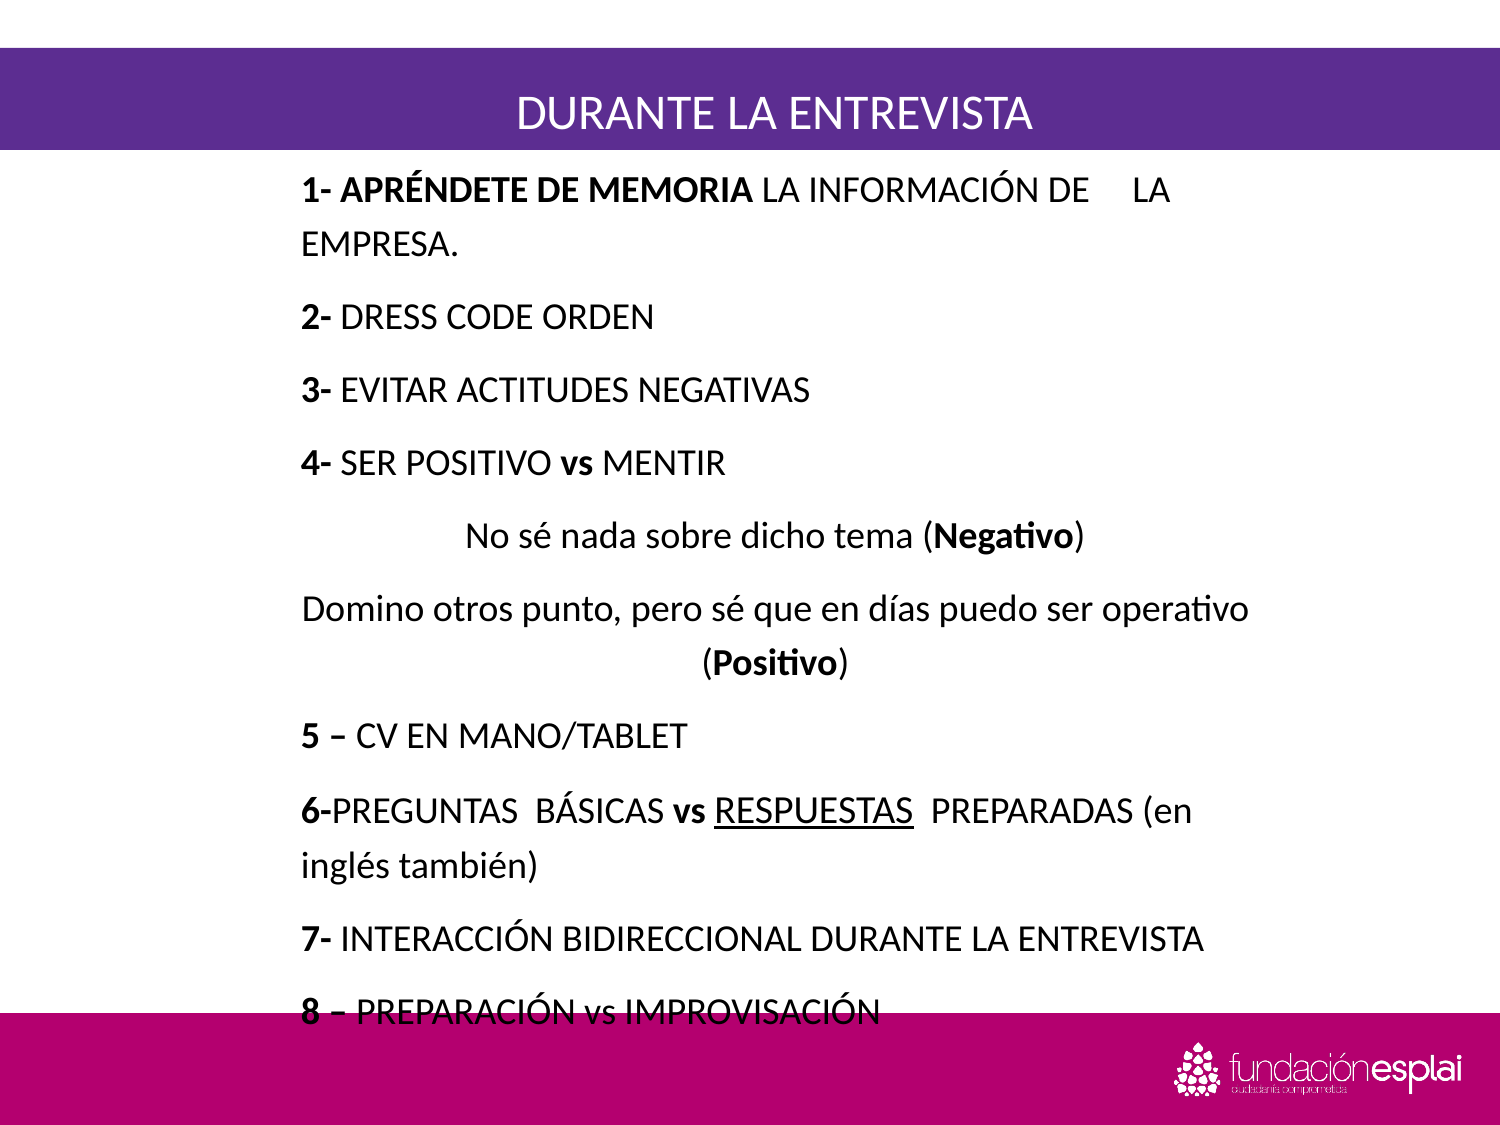

DURANTE LA ENTREVISTA
1- APRÉNDETE DE MEMORIA LA INFORMACIÓN DE     LA EMPRESA.
2- DRESS CODE ORDEN
3- EVITAR ACTITUDES NEGATIVAS
4- SER POSITIVO vs MENTIR
No sé nada sobre dicho tema (Negativo)
Domino otros punto, pero sé que en días puedo ser operativo (Positivo)
5 – CV EN MANO/TABLET
6-PREGUNTAS  BÁSICAS vs RESPUESTAS  PREPARADAS (en inglés también)
7- INTERACCIÓN BIDIRECCIONAL DURANTE LA ENTREVISTA
8 – PREPARACIÓN vs IMPROVISACIÓN